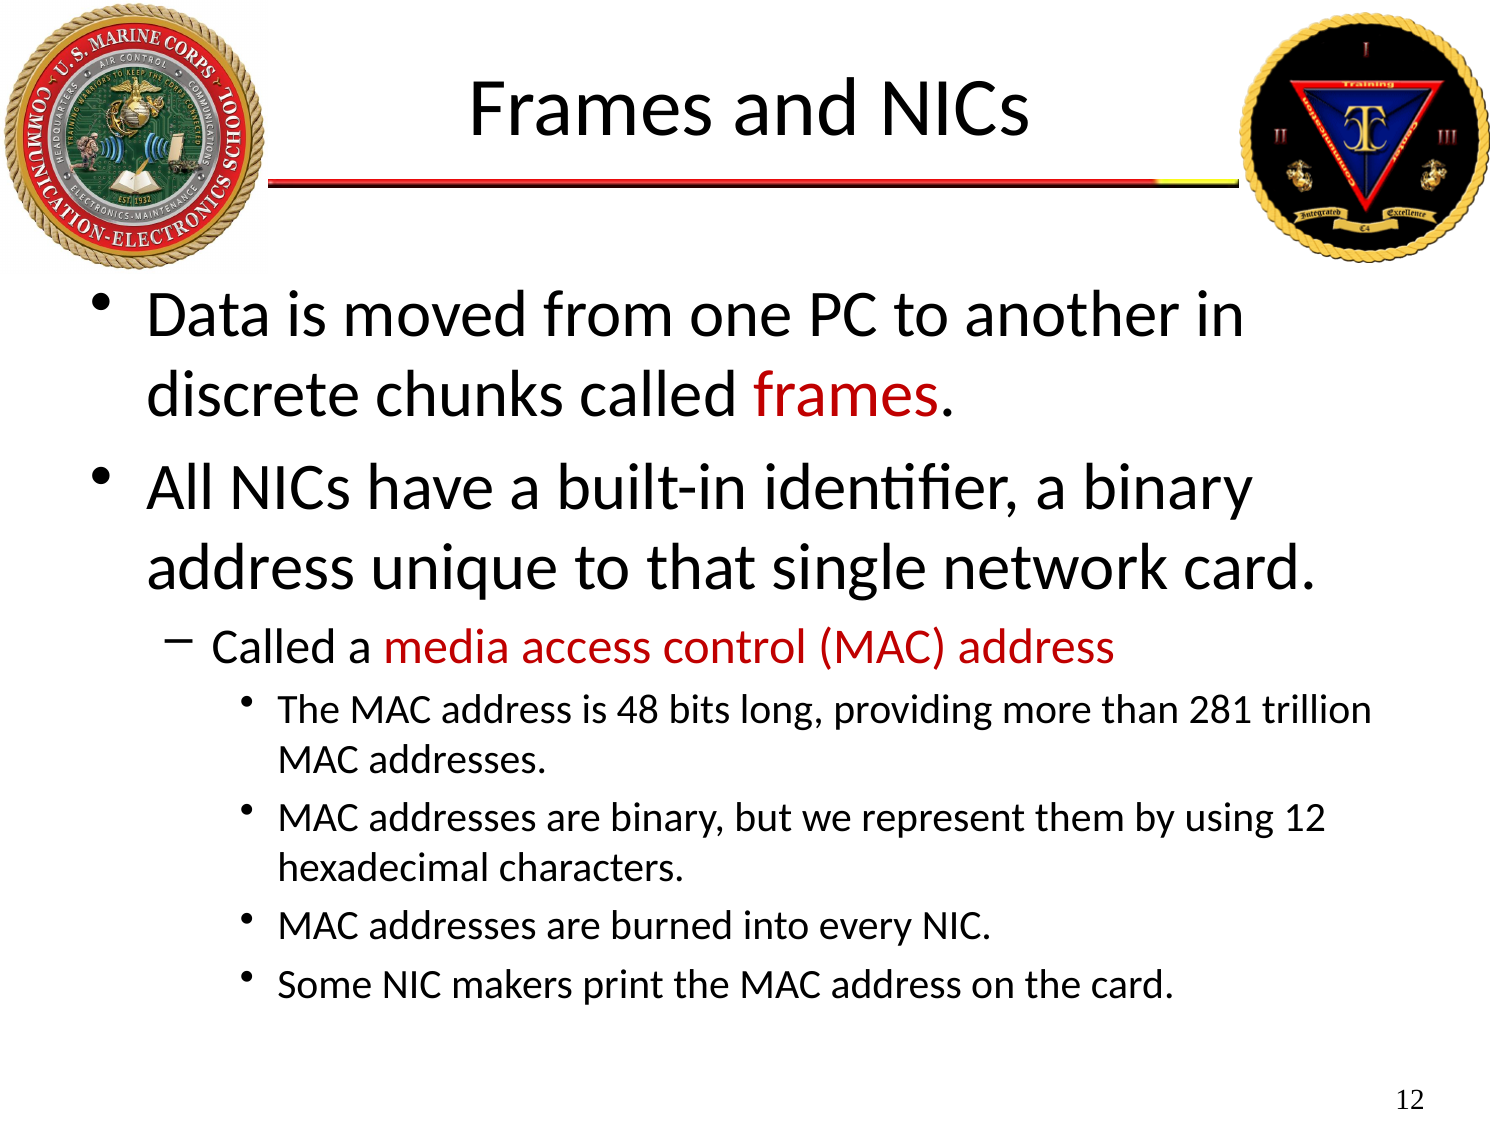

# Frames and NICs
Data is moved from one PC to another in discrete chunks called frames.
All NICs have a built-in identifier, a binary address unique to that single network card.
Called a media access control (MAC) address
The MAC address is 48 bits long, providing more than 281 trillion MAC addresses.
MAC addresses are binary, but we represent them by using 12 hexadecimal characters.
MAC addresses are burned into every NIC.
Some NIC makers print the MAC address on the card.